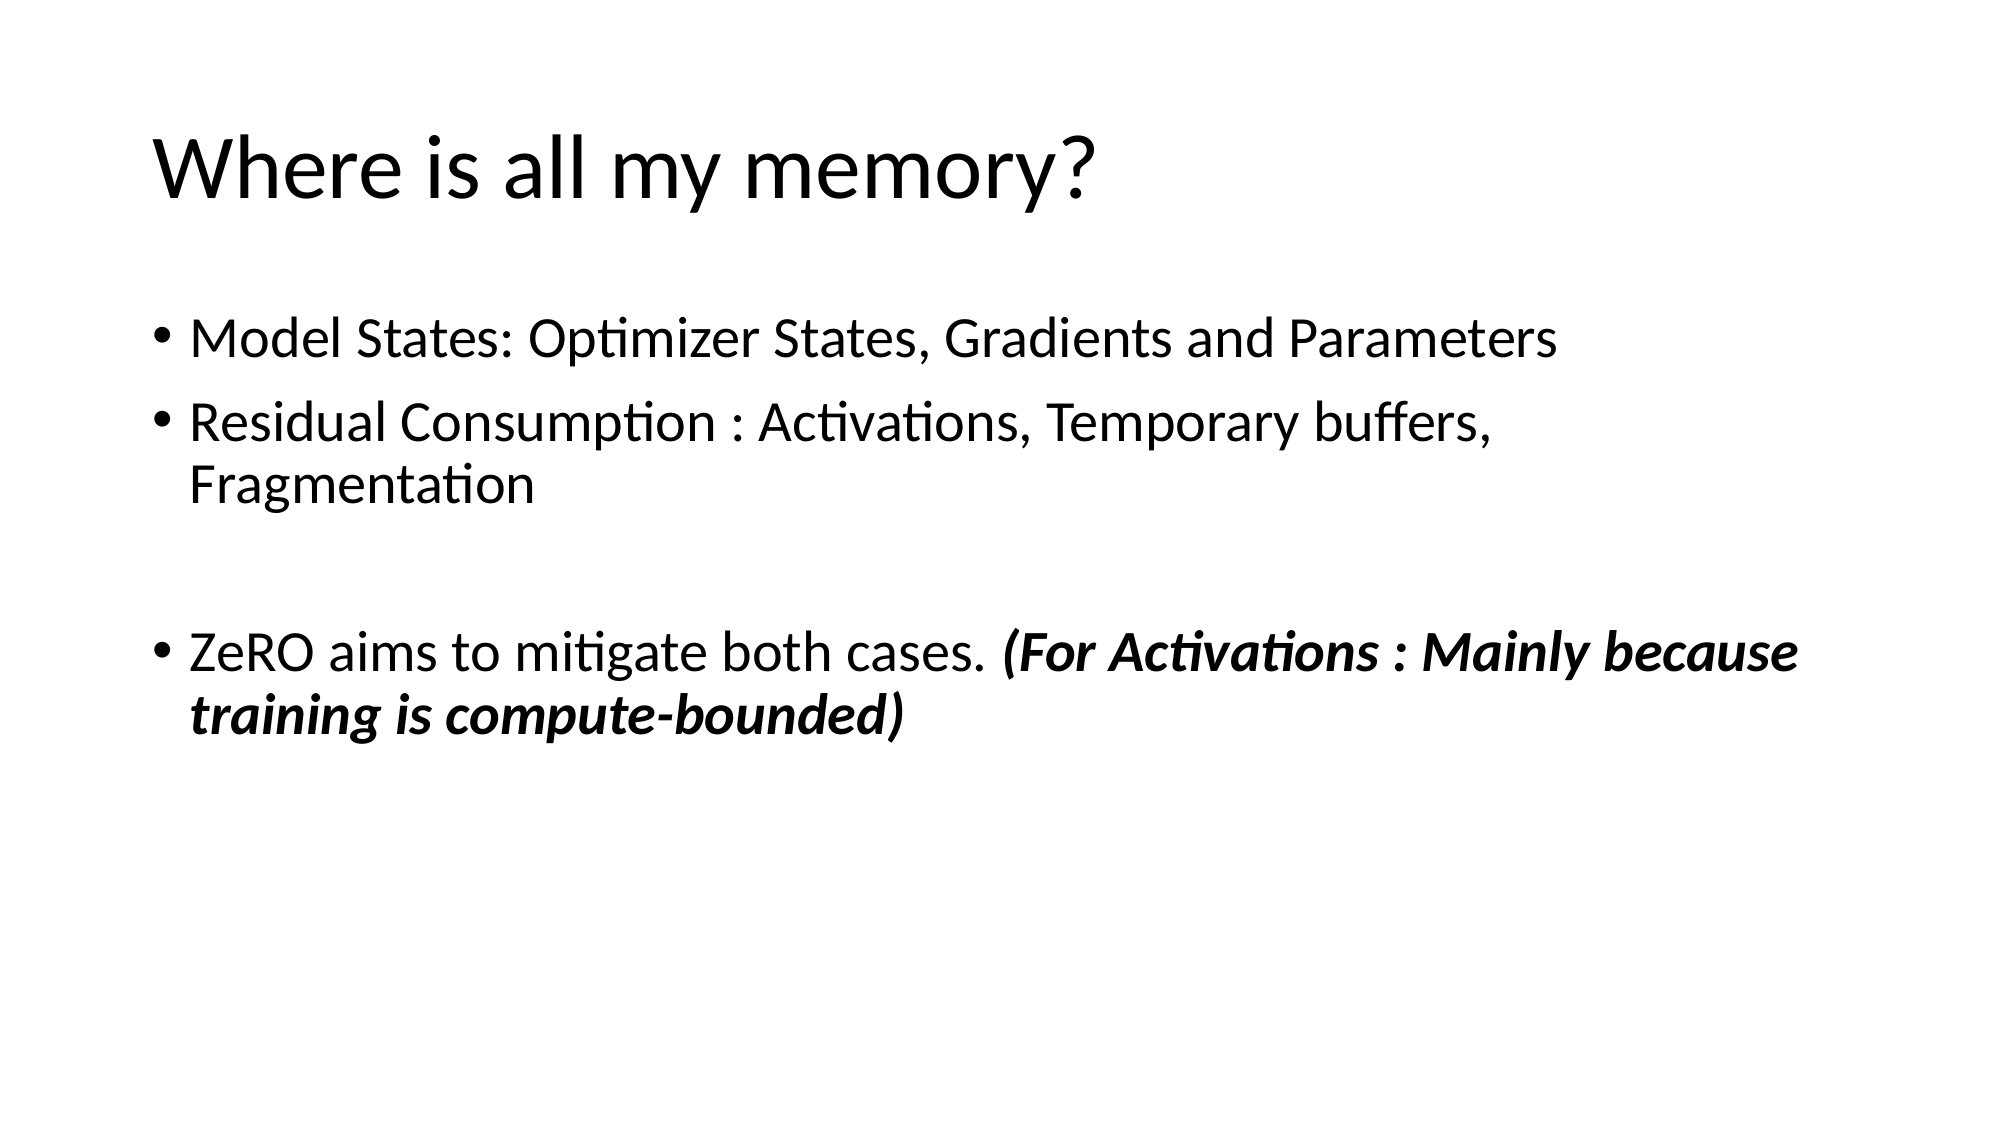

# Where is all my memory?
Model States: Optimizer States, Gradients and Parameters
Residual Consumption : Activations, Temporary buffers, Fragmentation

ZeRO aims to mitigate both cases. (For Activations : Mainly because training is compute-bounded)